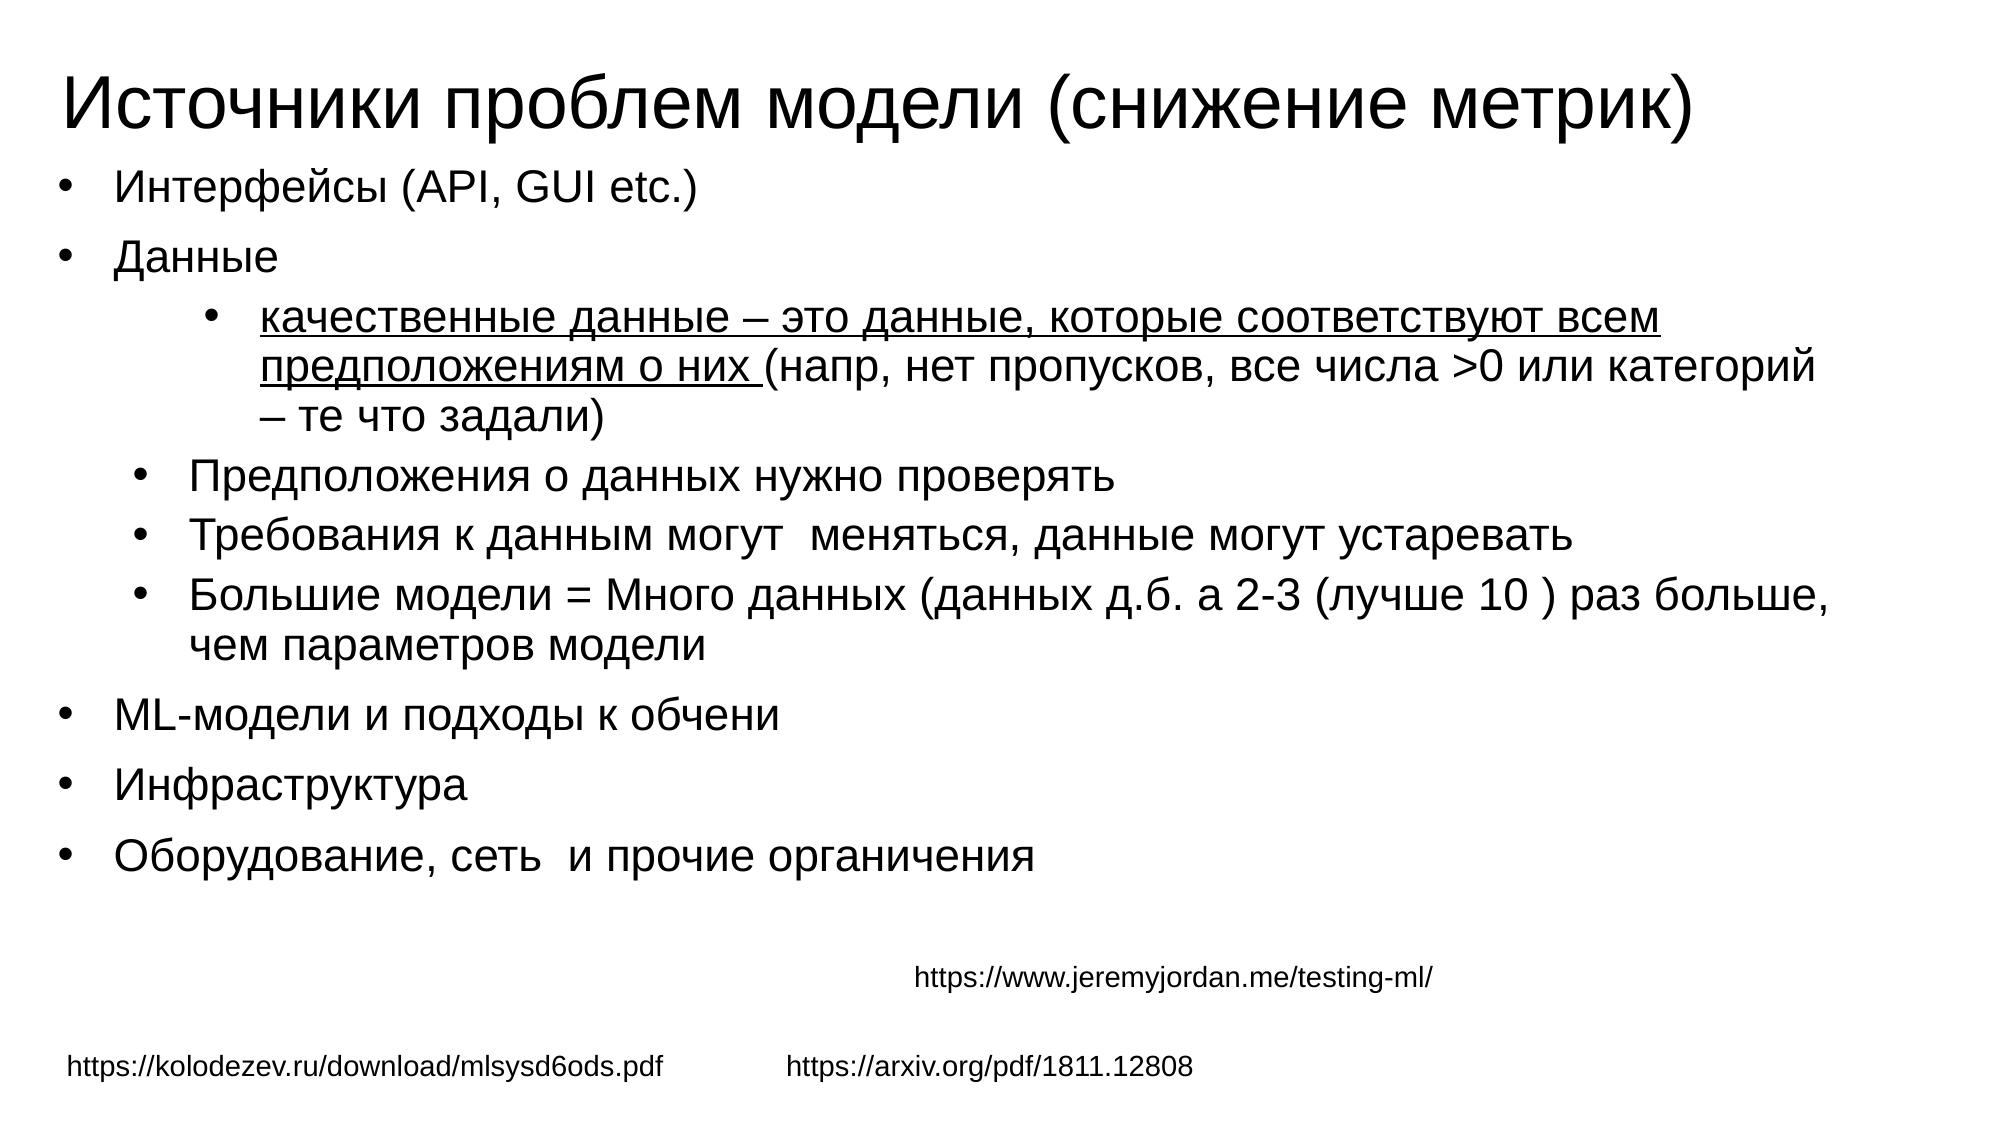

# Источники проблем модели (снижение метрик)
Интерфейсы (API, GUI etc.)
Данные
качественные данные – это данные, которые соответствуют всем предположениям о них (напр, нет пропусков, все числа >0 или категорий
– те что задали)
Предположения о данных нужно проверять
Требования к данным могут  меняться, данные могут устаревать
Большие модели = Много данных (данных д.б. а 2-3 (лучше 10 ) раз больше,
чем параметров модели
ML-модели и подходы к обчени
Инфраструктура
Оборудование, сеть  и прочие органичения
https://www.jeremyjordan.me/testing-ml/
https://kolodezev.ru/download/mlsysd6ods.pdf
https://arxiv.org/pdf/1811.12808